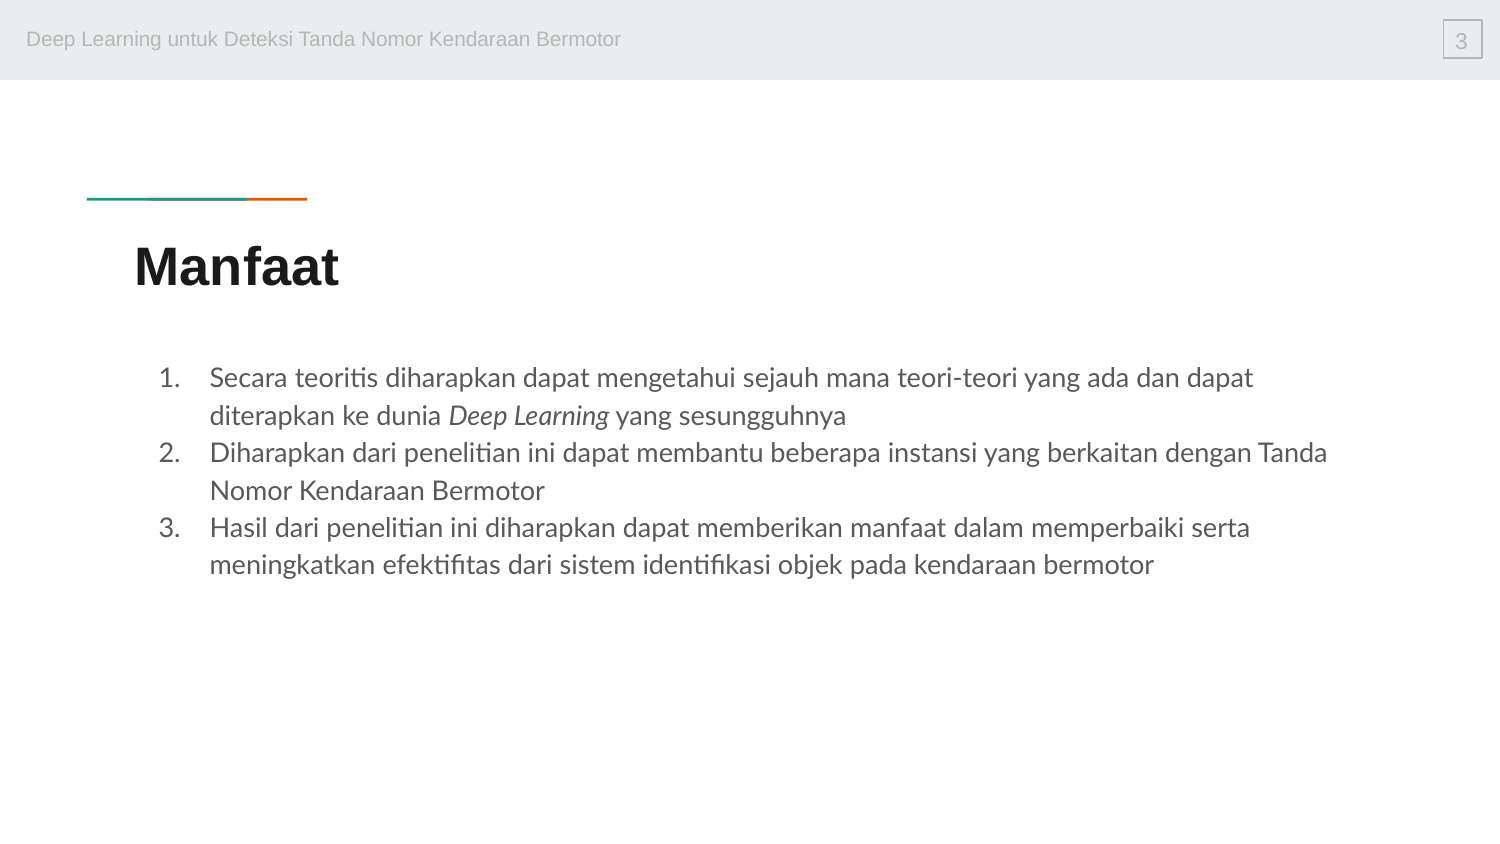

Deep Learning untuk Deteksi Tanda Nomor Kendaraan Bermotor
3

# Manfaat
Secara teoritis diharapkan dapat mengetahui sejauh mana teori-teori yang ada dan dapat diterapkan ke dunia Deep Learning yang sesungguhnya
Diharapkan dari penelitian ini dapat membantu beberapa instansi yang berkaitan dengan Tanda Nomor Kendaraan Bermotor
Hasil dari penelitian ini diharapkan dapat memberikan manfaat dalam memperbaiki serta meningkatkan efektifitas dari sistem identifikasi objek pada kendaraan bermotor